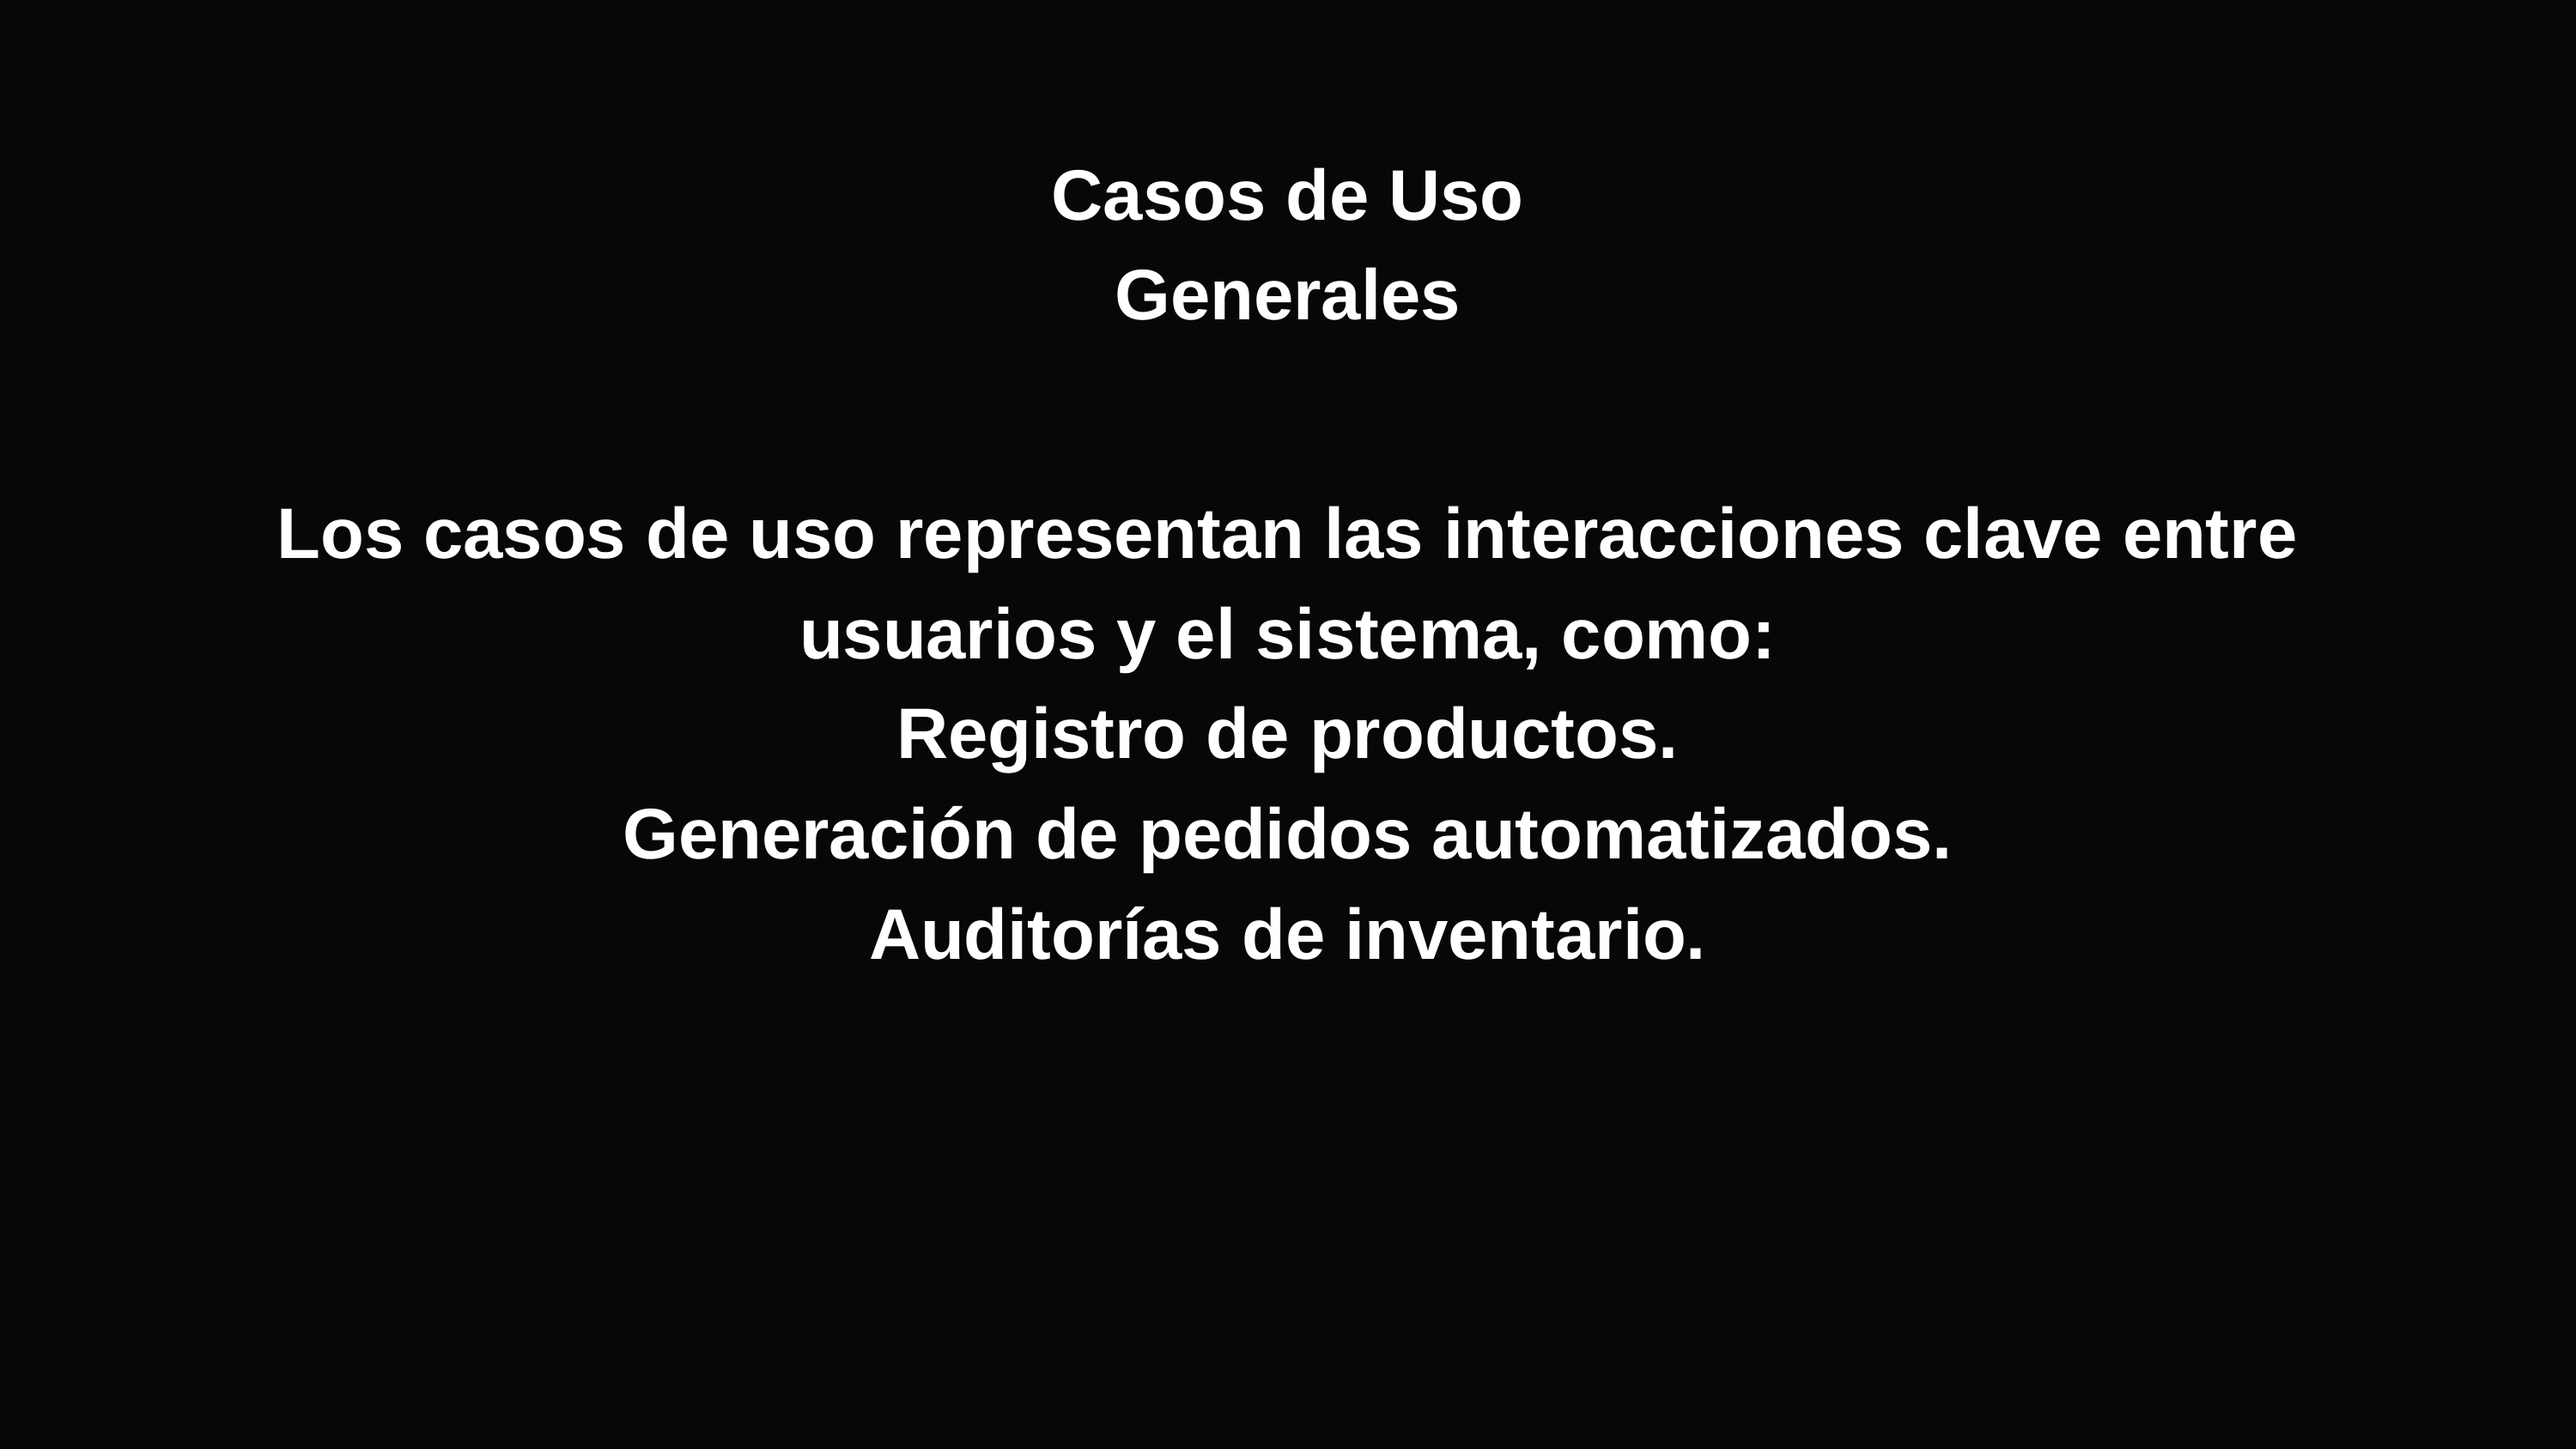

Casos de Uso Generales
Los casos de uso representan las interacciones clave entre usuarios y el sistema, como:
Registro de productos.
Generación de pedidos automatizados.
Auditorías de inventario.